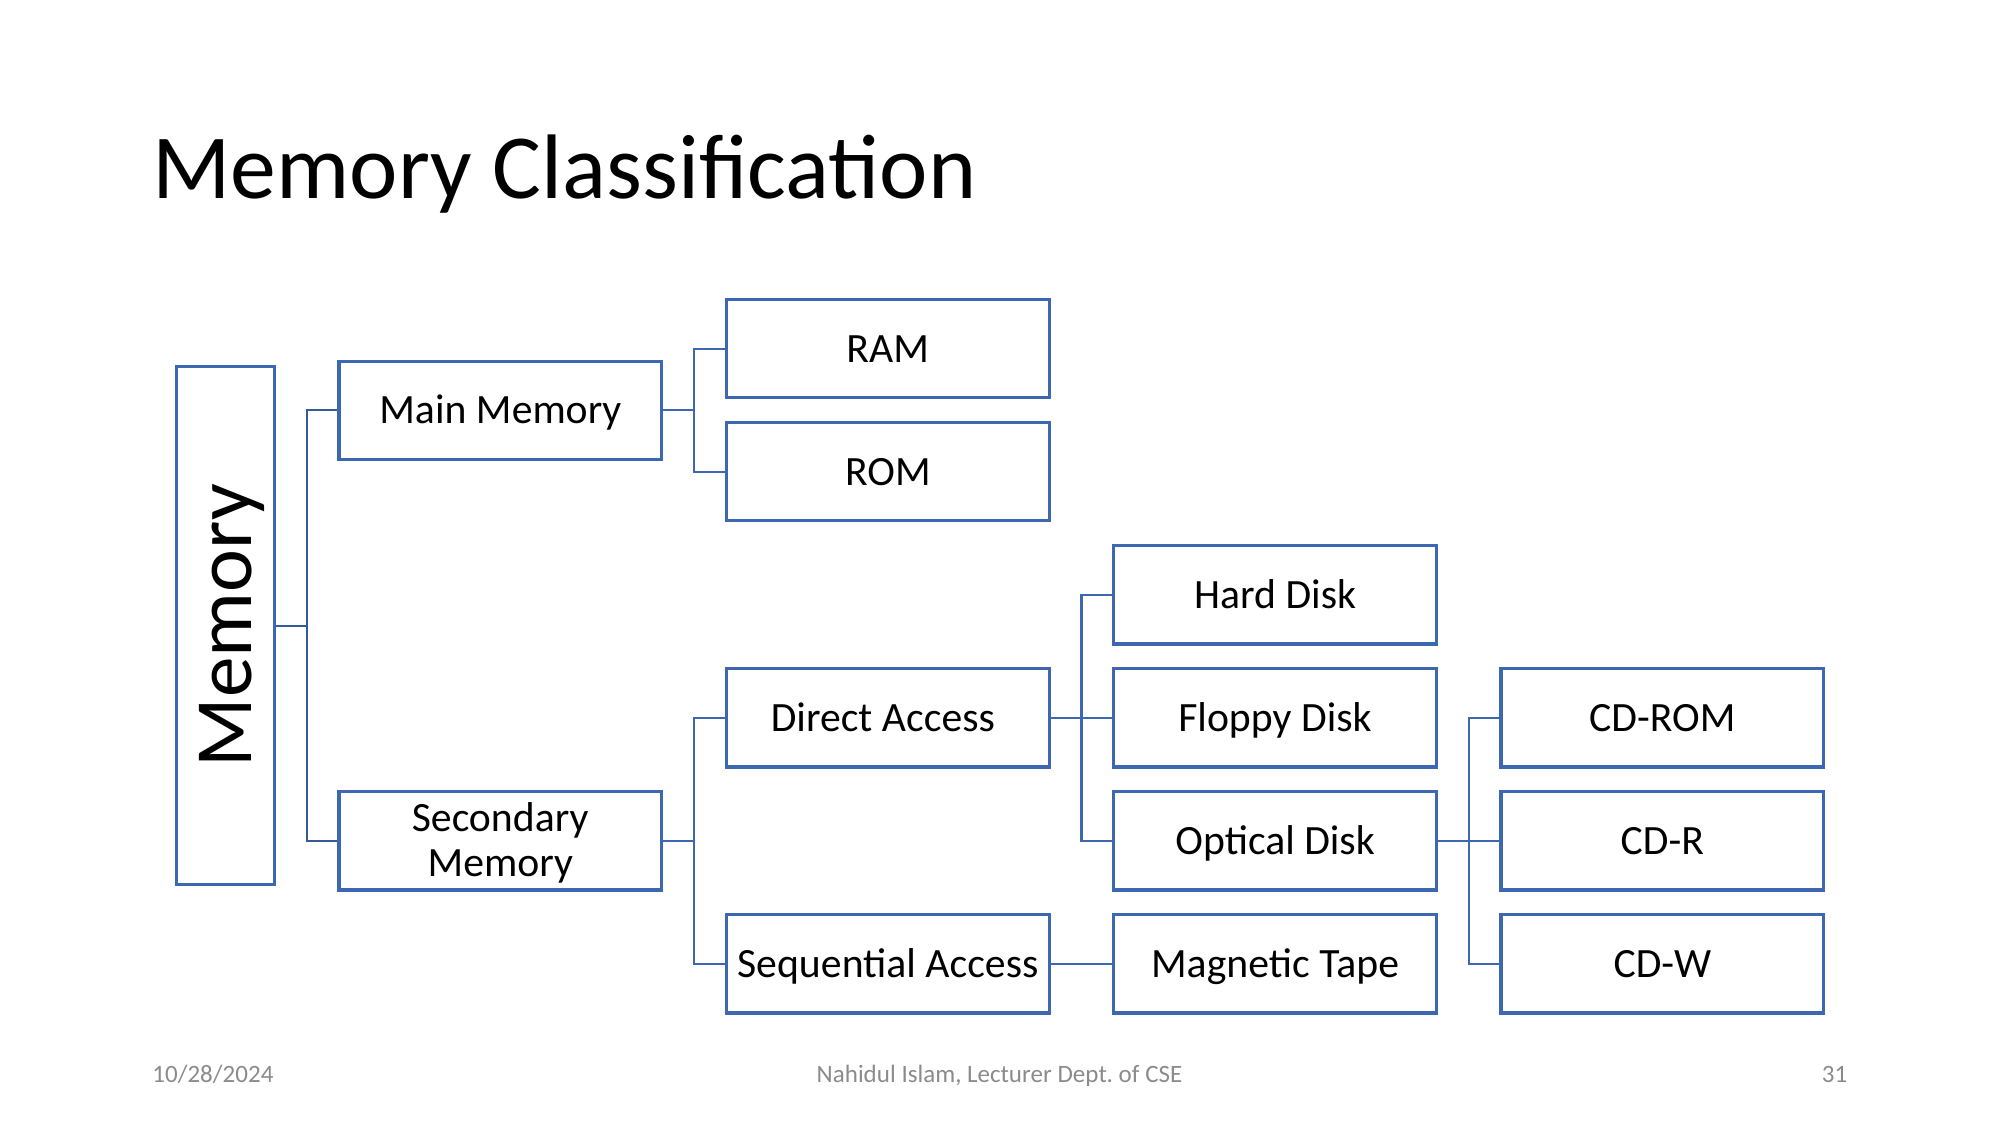

# Memory Classification

Memory
Main Memory
RAM
ROM
Secondary Memory
Direct Access
Hard Disk
Floppy Disk
Optical Disk
CD-ROM
CD-R
CD-W
Sequential Access
Magnetic Tape
10/28/2024
Nahidul Islam, Lecturer Dept. of CSE
31